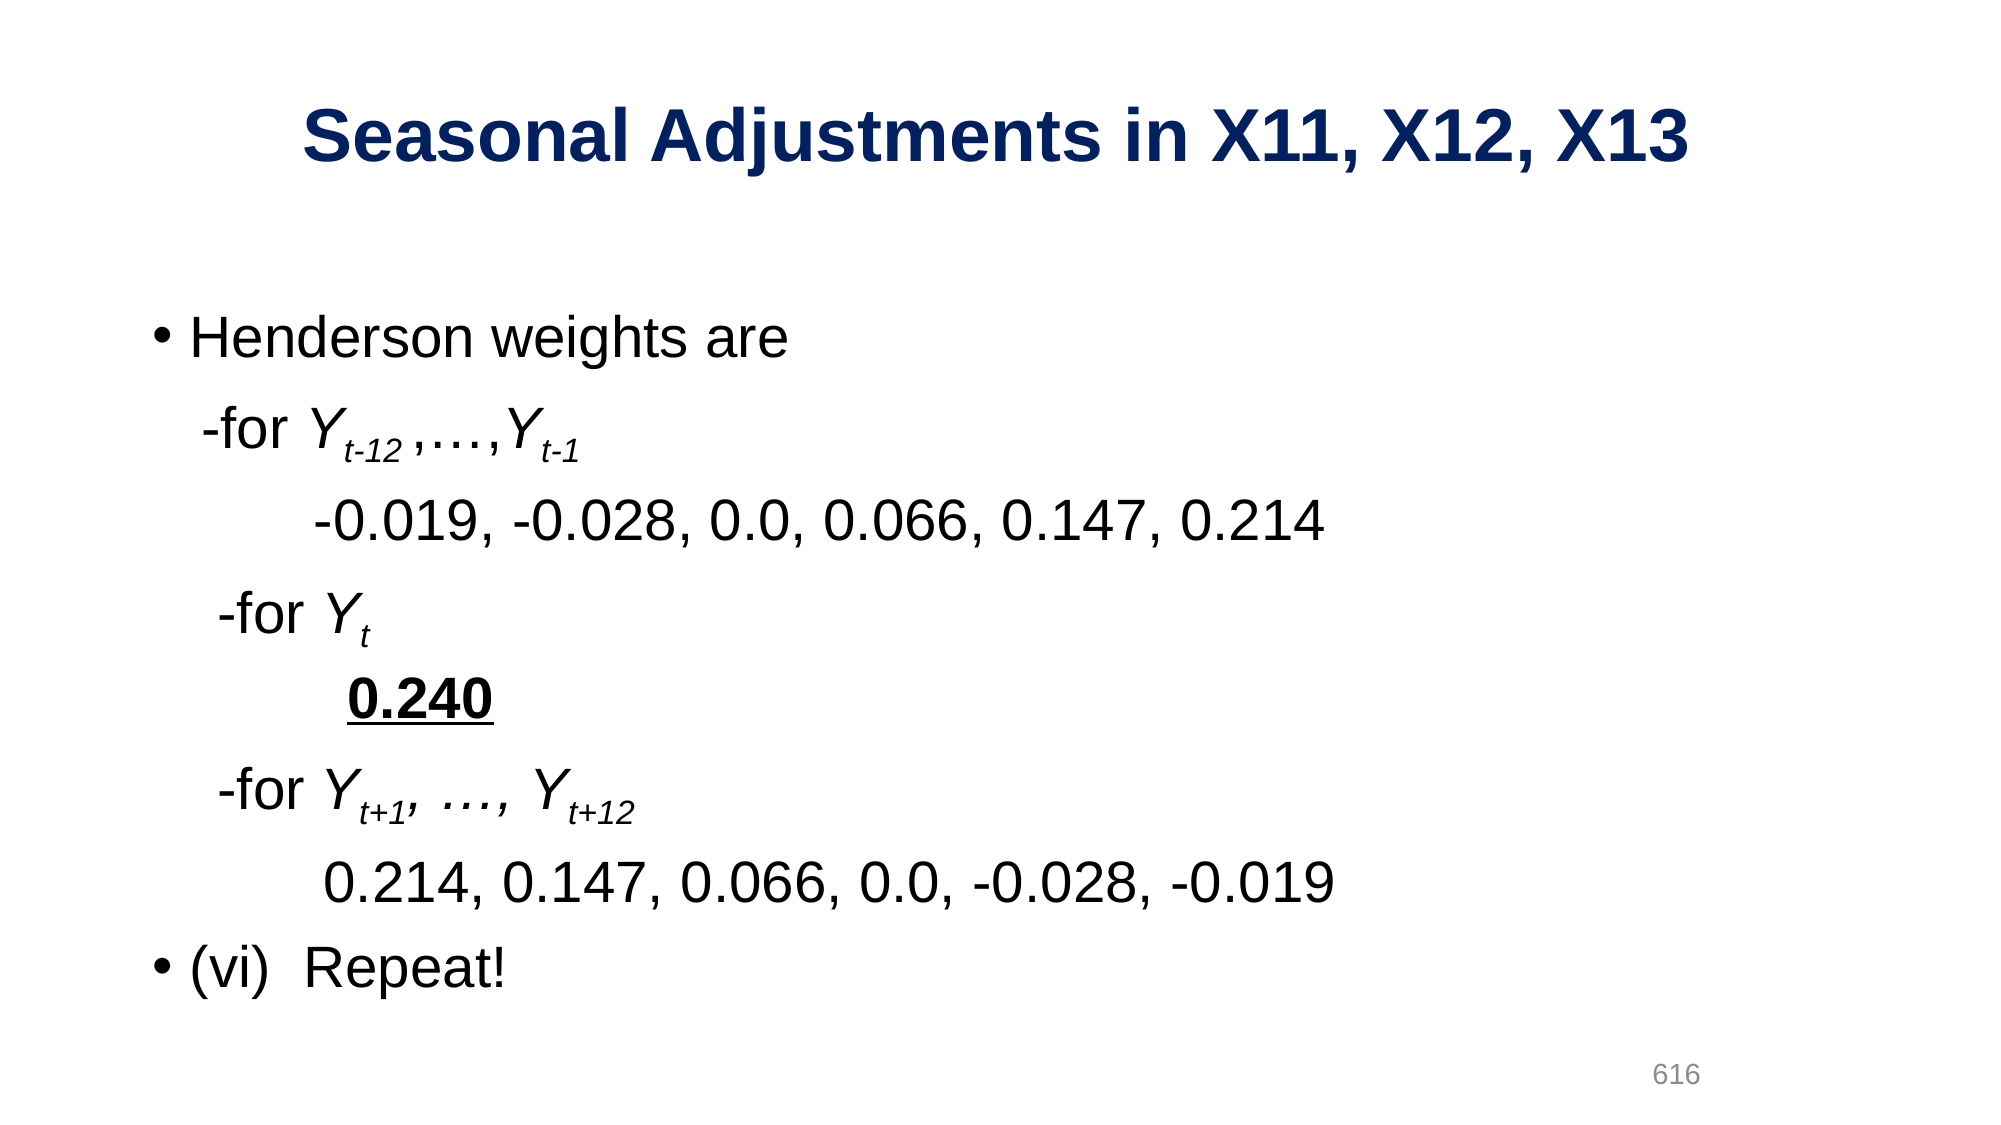

# Seasonal Adjustments in X11, X12, X13
Henderson weights are
   -for Yt-12 ,…,Yt-1
                 -0.019, -0.028, 0.0, 0.066, 0.147, 0.214
    -for Yt
            0.240
    -for Yt+1, …, Yt+12
                  0.214, 0.147, 0.066, 0.0, -0.028, -0.019
(vi)  Repeat!
616